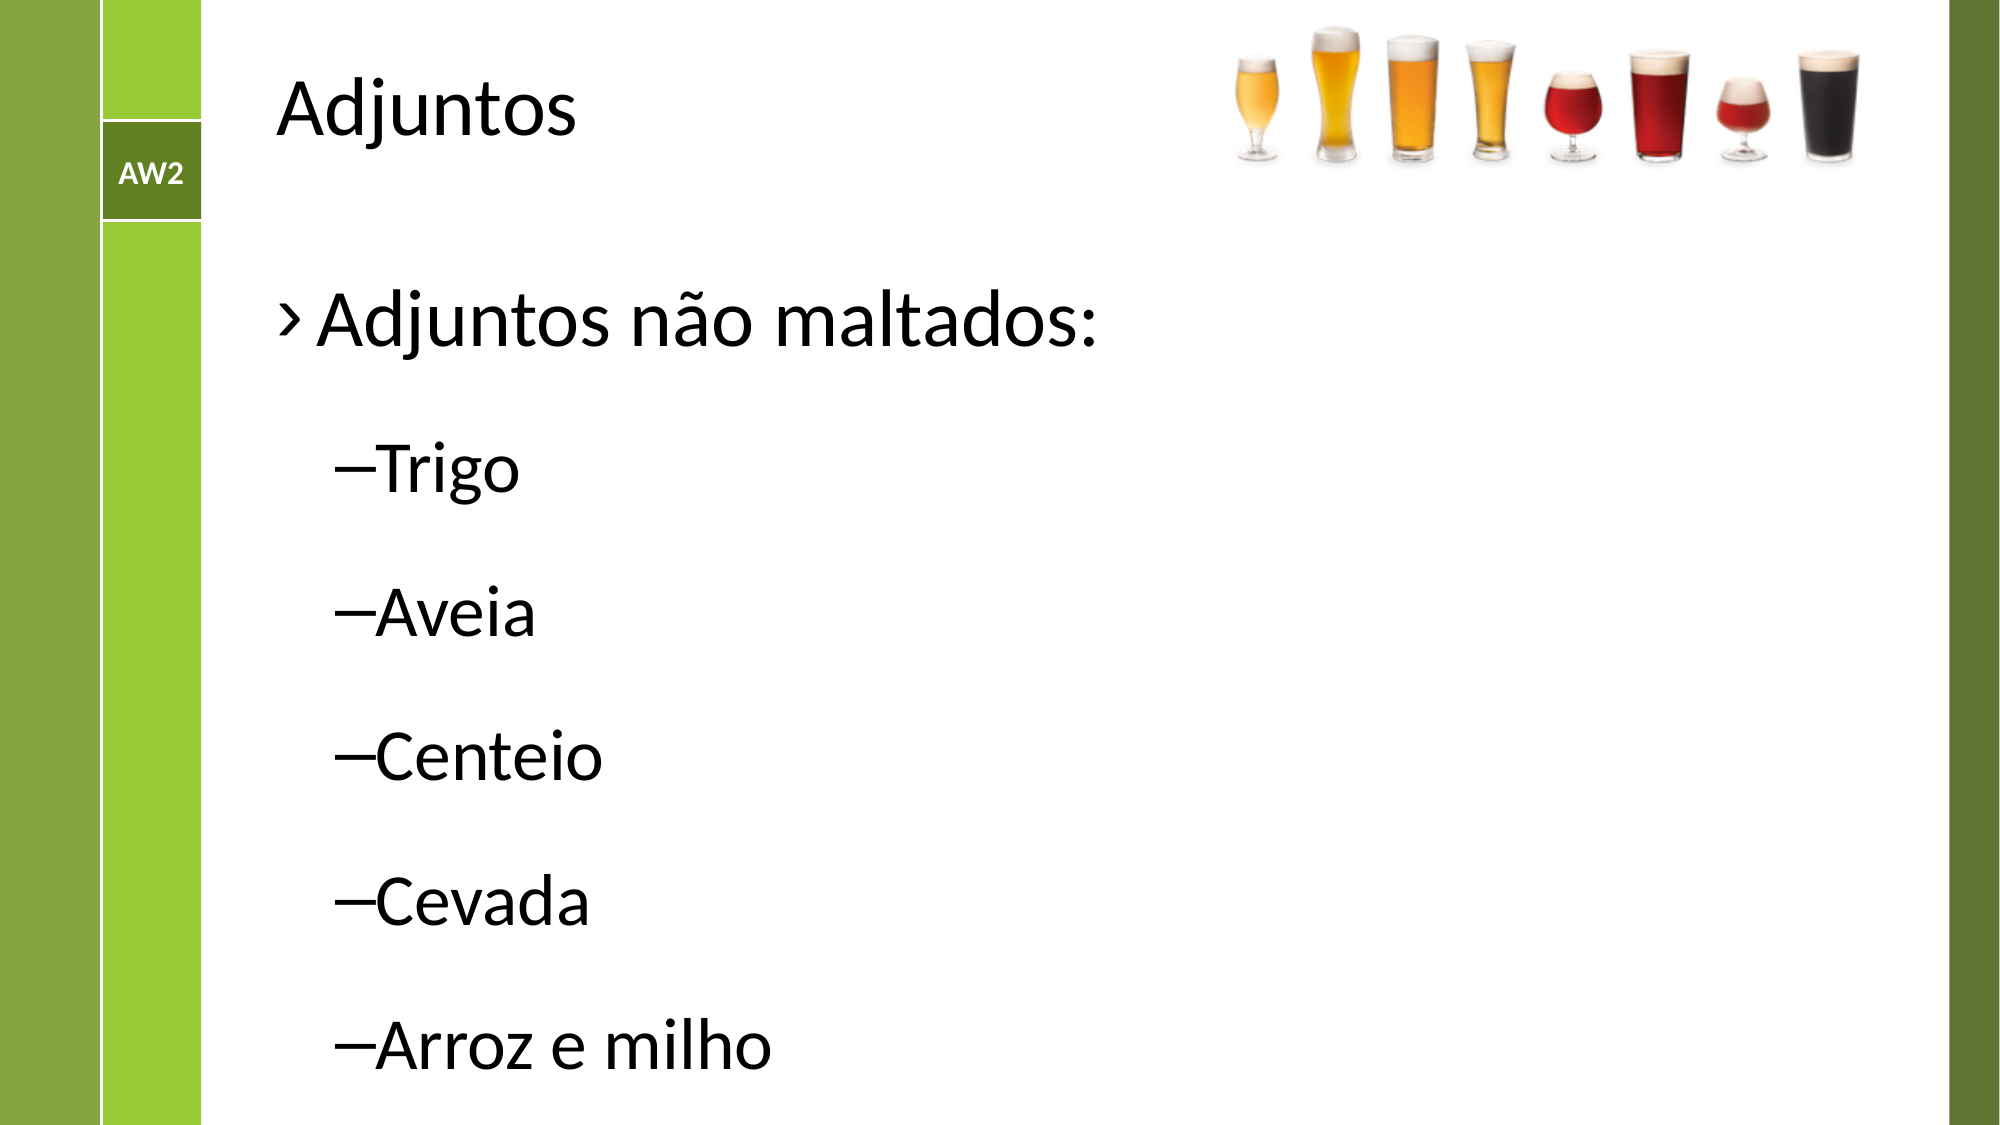

# Adjuntos
Adjuntos não maltados:
Trigo
Aveia
Centeio
Cevada
Arroz e milho